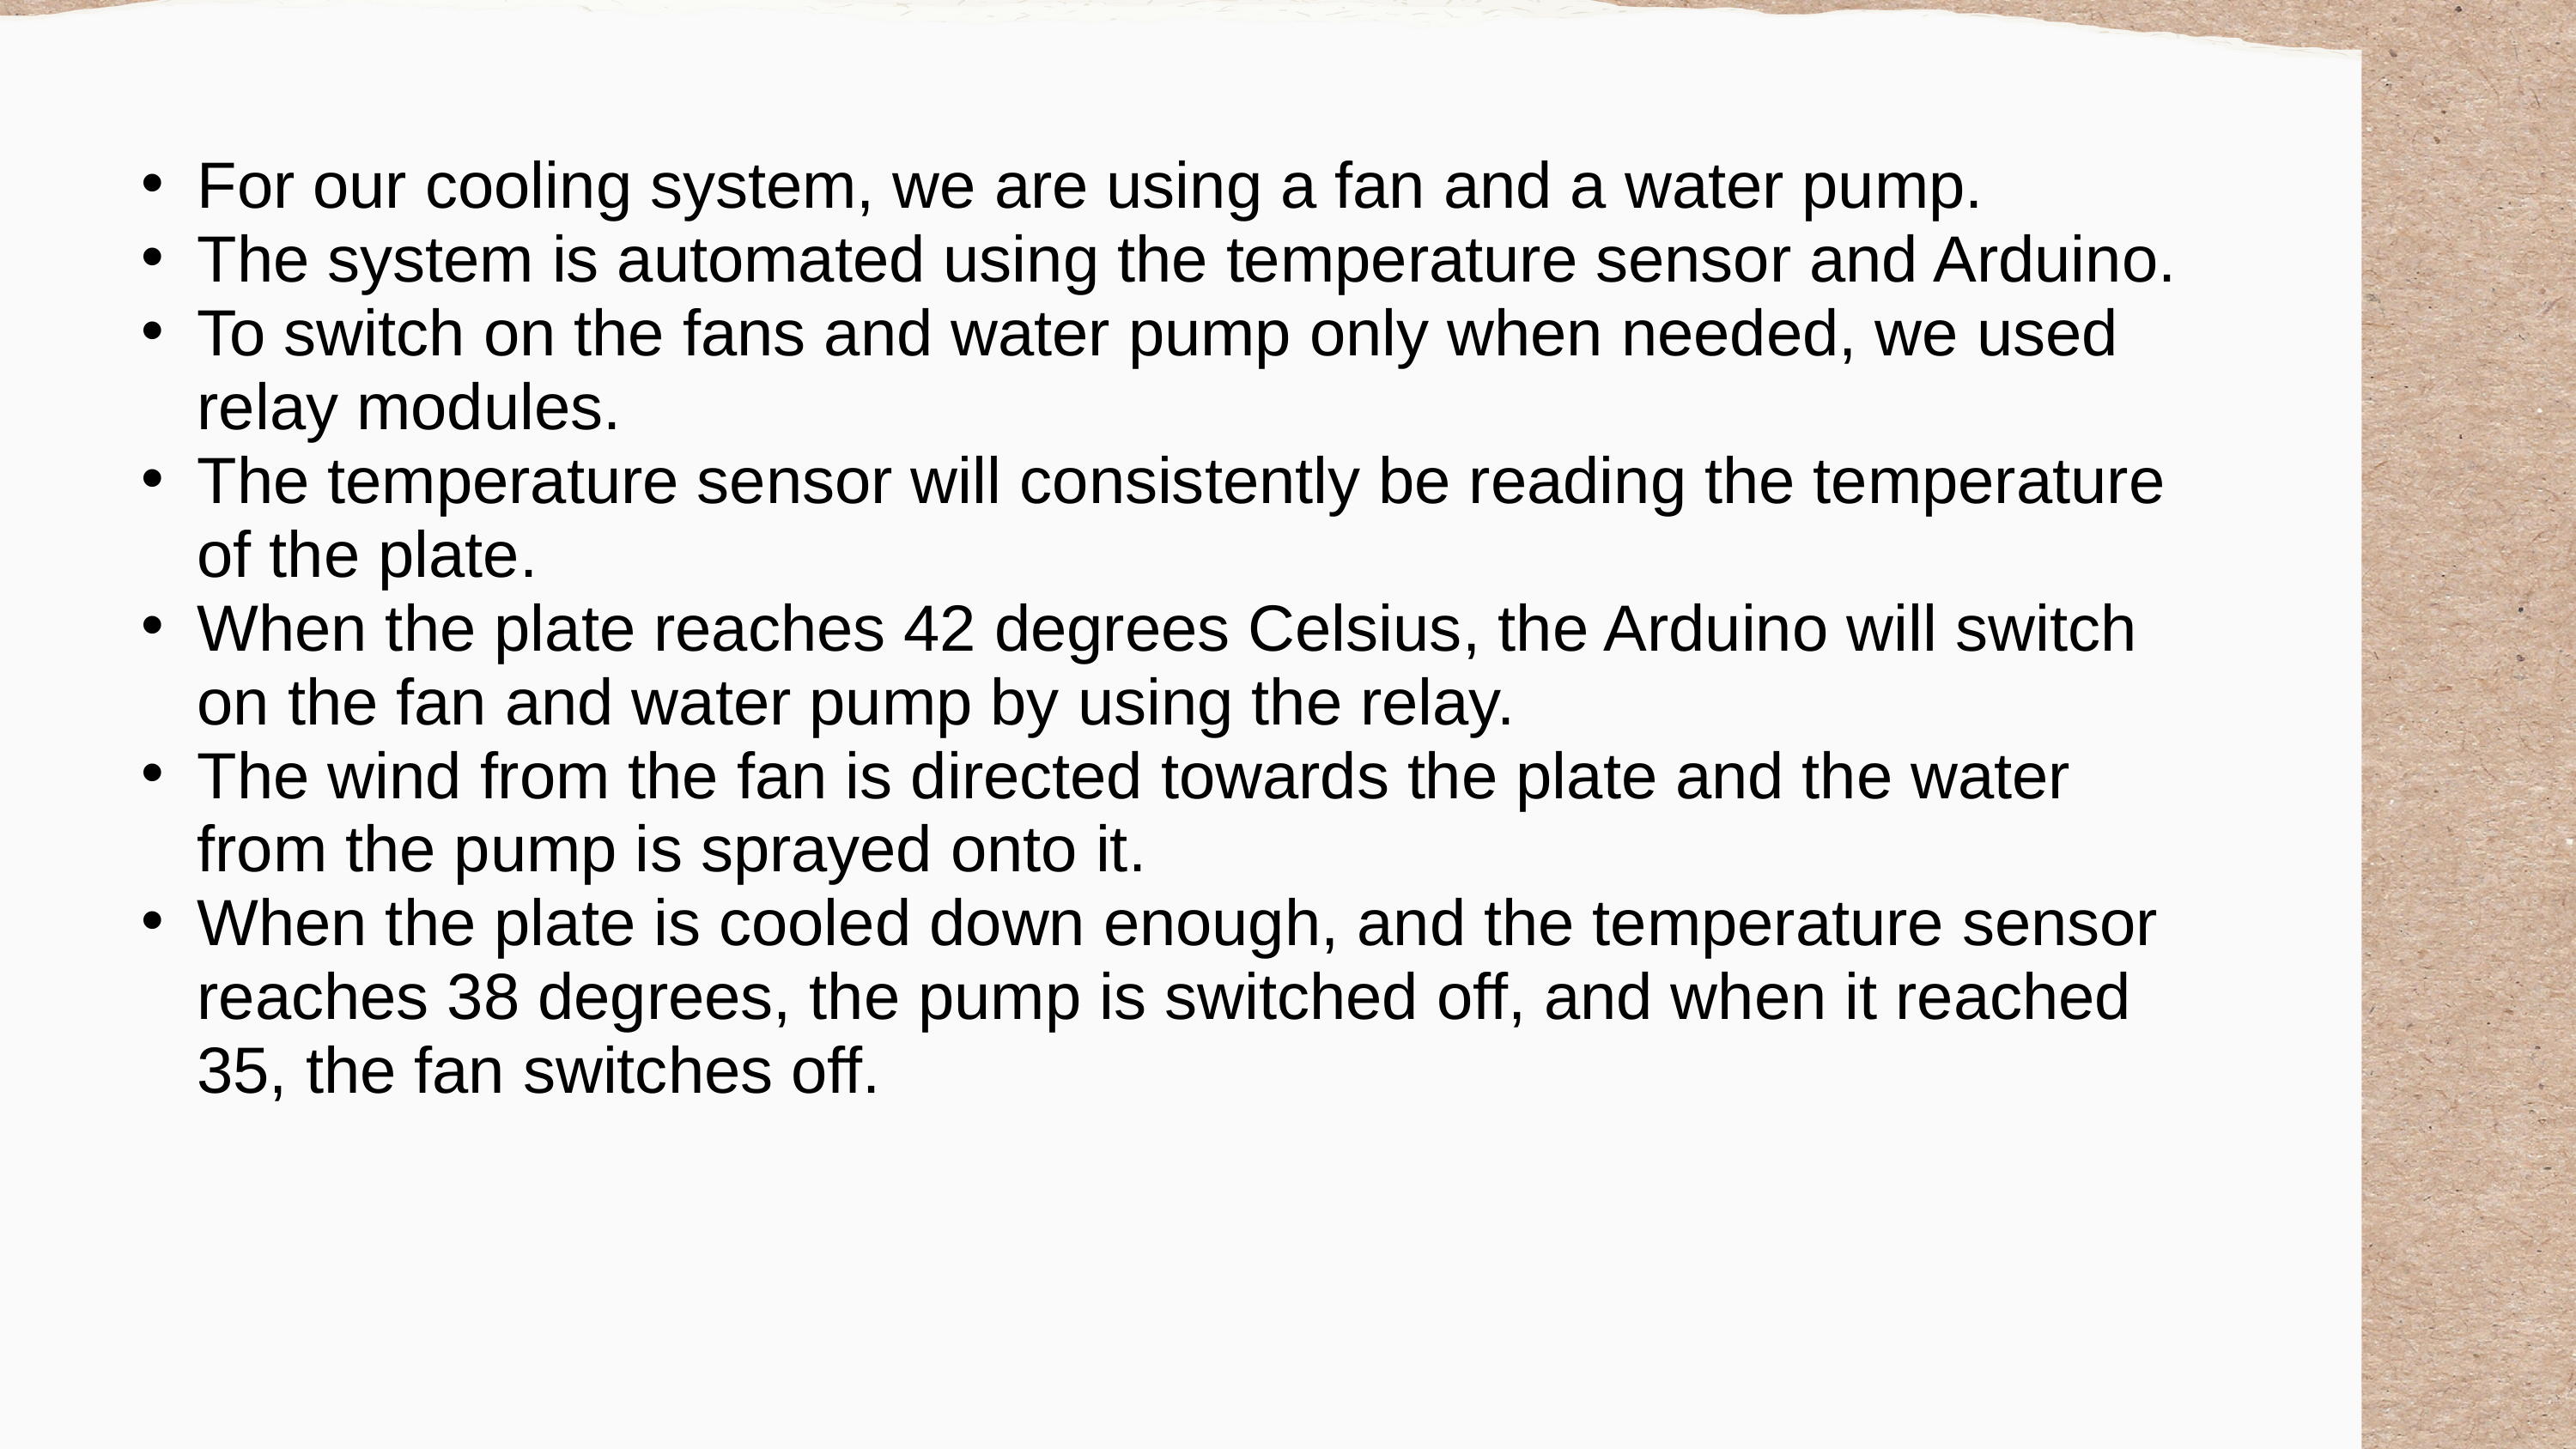

For our cooling system, we are using a fan and a water pump.
The system is automated using the temperature sensor and Arduino.
To switch on the fans and water pump only when needed, we used relay modules.
The temperature sensor will consistently be reading the temperature of the plate.
When the plate reaches 42 degrees Celsius, the Arduino will switch on the fan and water pump by using the relay.
The wind from the fan is directed towards the plate and the water from the pump is sprayed onto it.
When the plate is cooled down enough, and the temperature sensor reaches 38 degrees, the pump is switched off, and when it reached 35, the fan switches off.